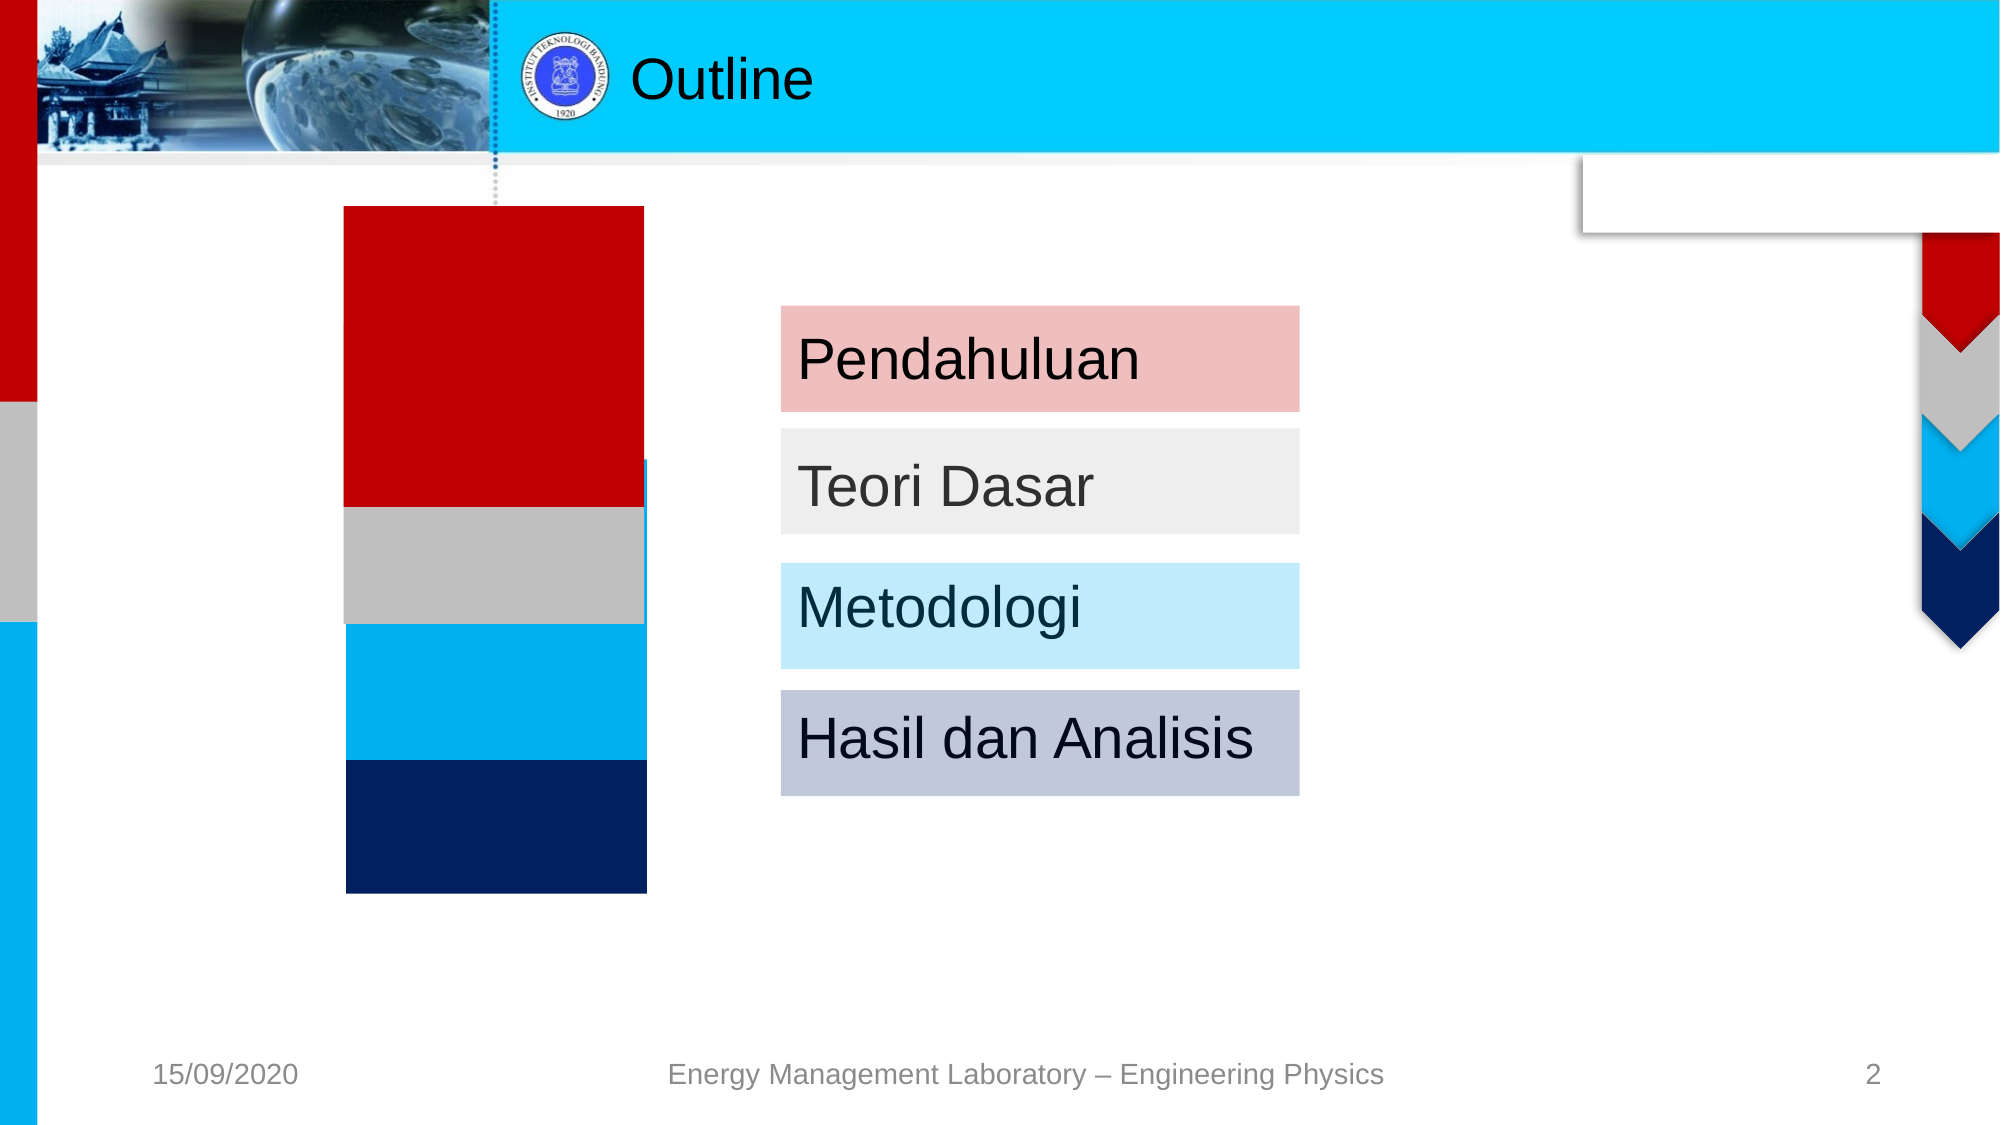

# Outline
Hasil dan Analisis

Pendahuluan

Teori Dasar

Metodologi

Hasil dan Analisis
15/09/2020
2
Energy Management Laboratory – Engineering Physics